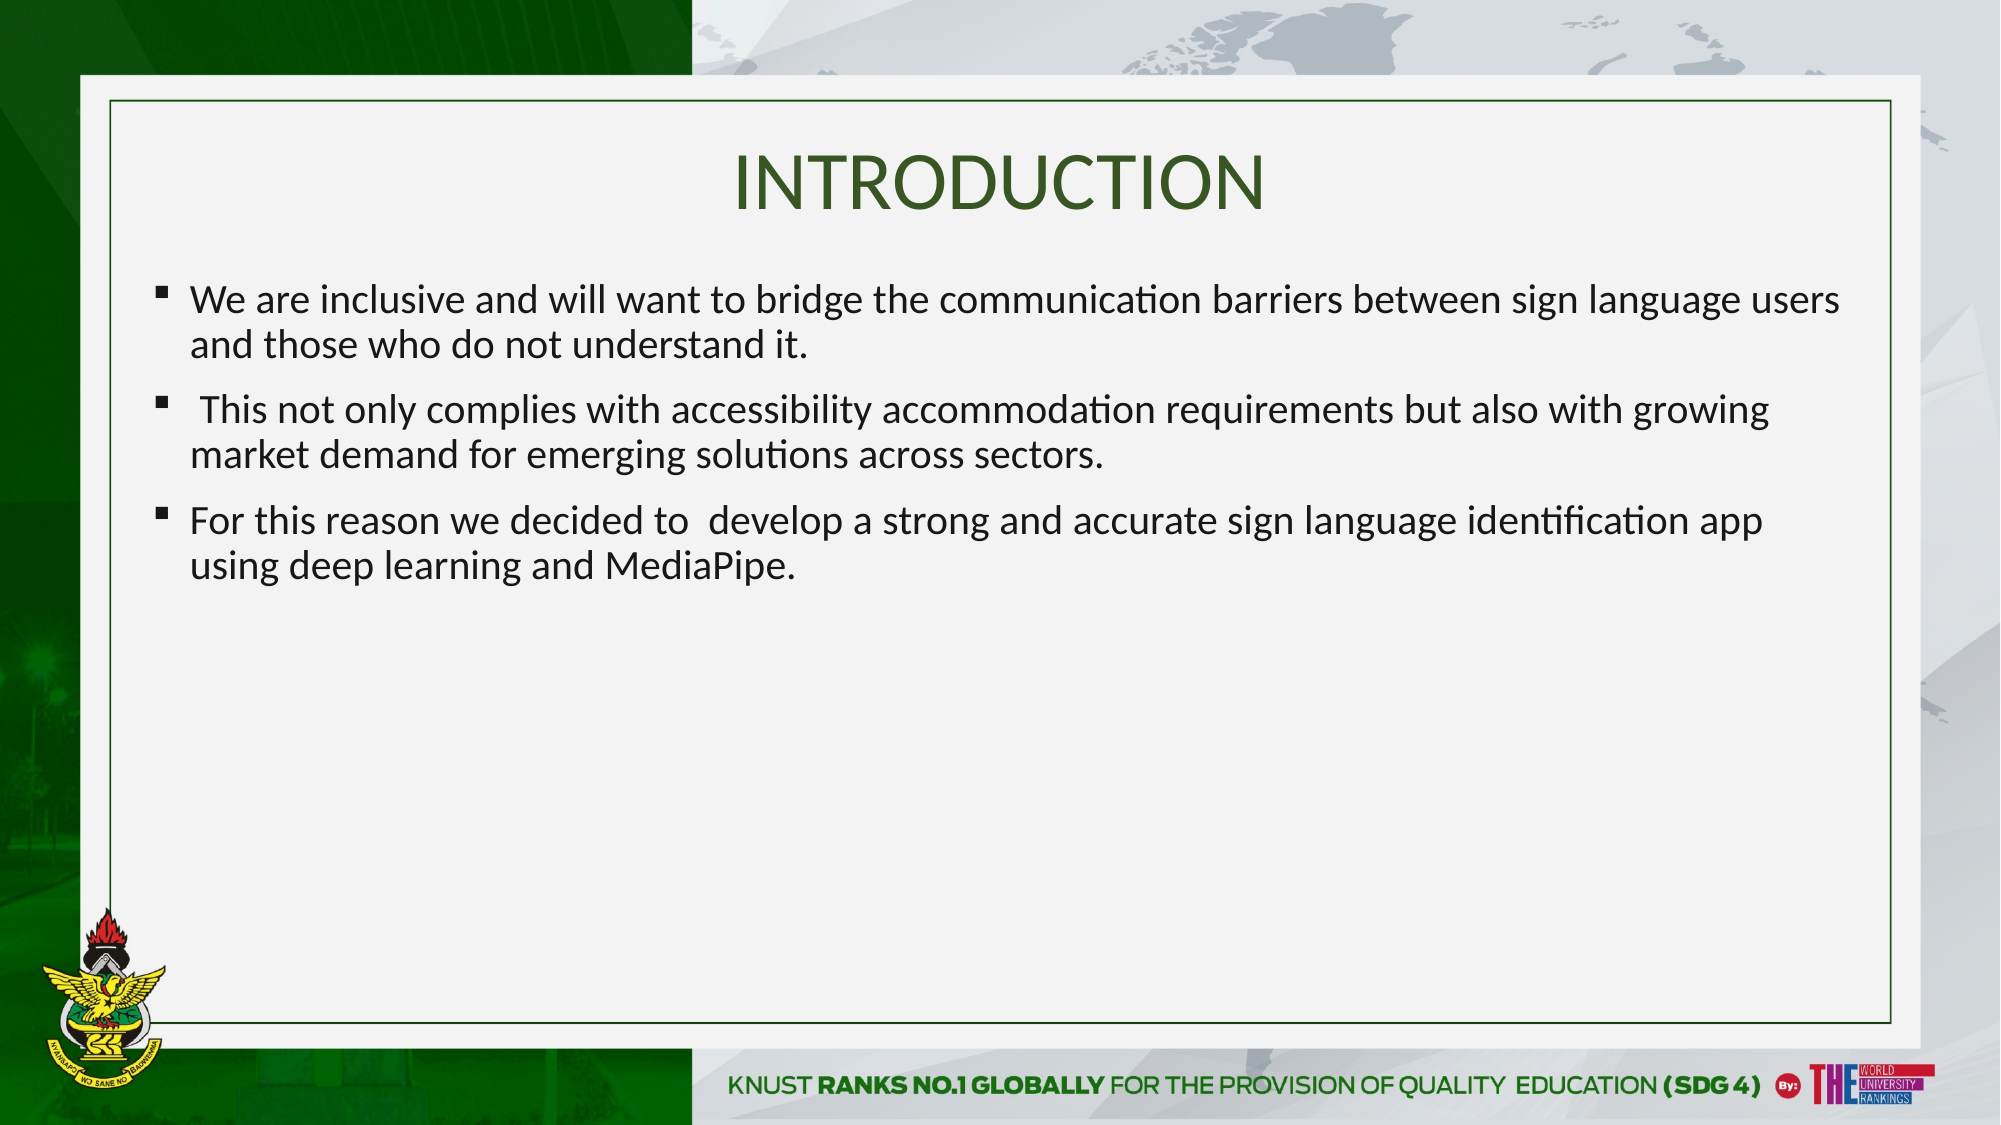

# INTRODUCTION
We are inclusive and will want to bridge the communication barriers between sign language users and those who do not understand it.
 This not only complies with accessibility accommodation requirements but also with growing market demand for emerging solutions across sectors.
For this reason we decided to  develop a strong and accurate sign language identification app using deep learning and MediaPipe.